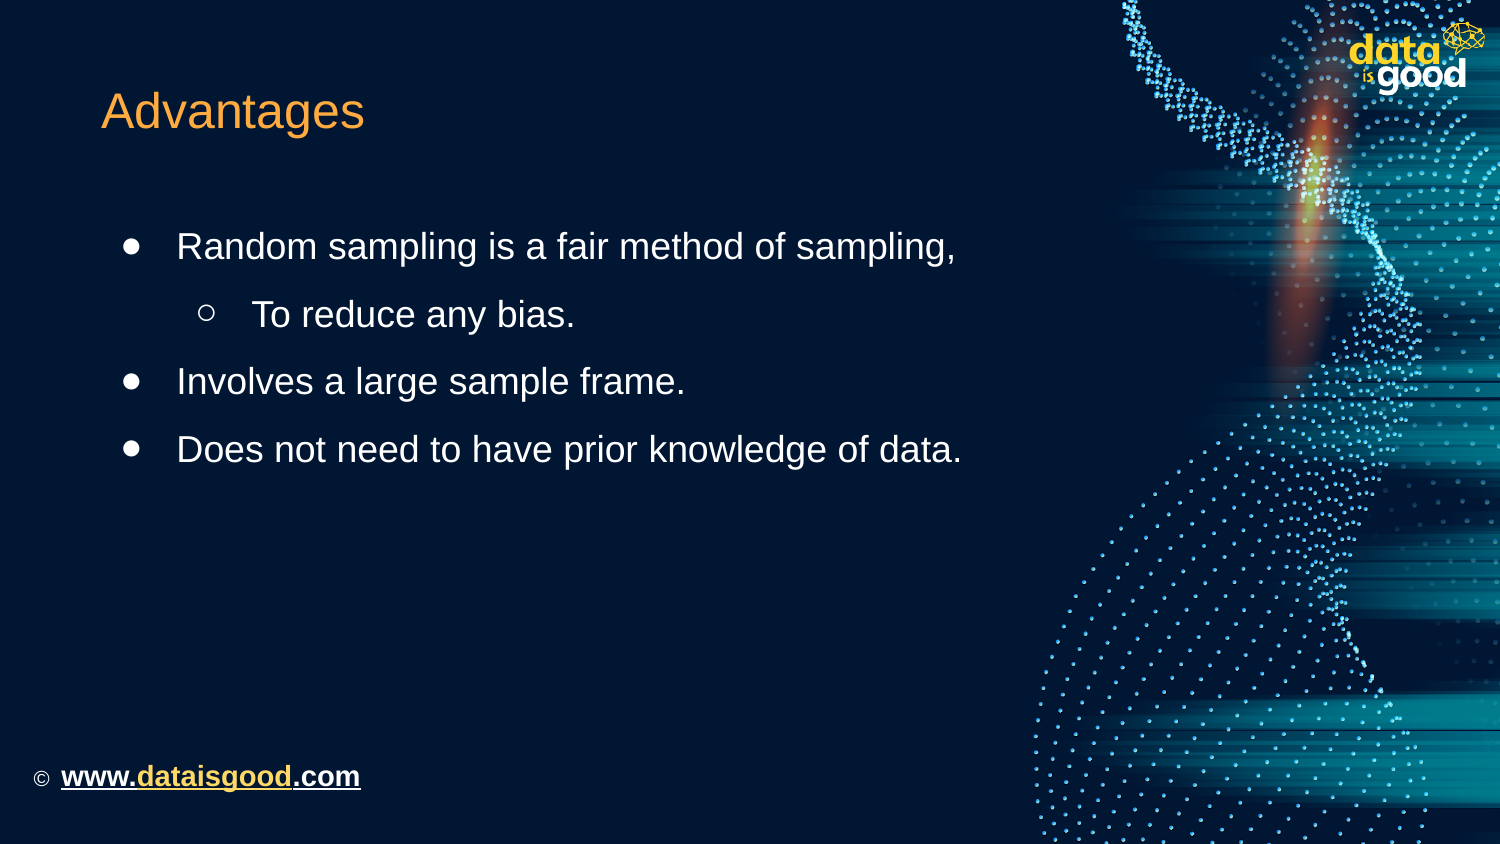

# Advantages
Random sampling is a fair method of sampling,
To reduce any bias.
Involves a large sample frame.
Does not need to have prior knowledge of data.